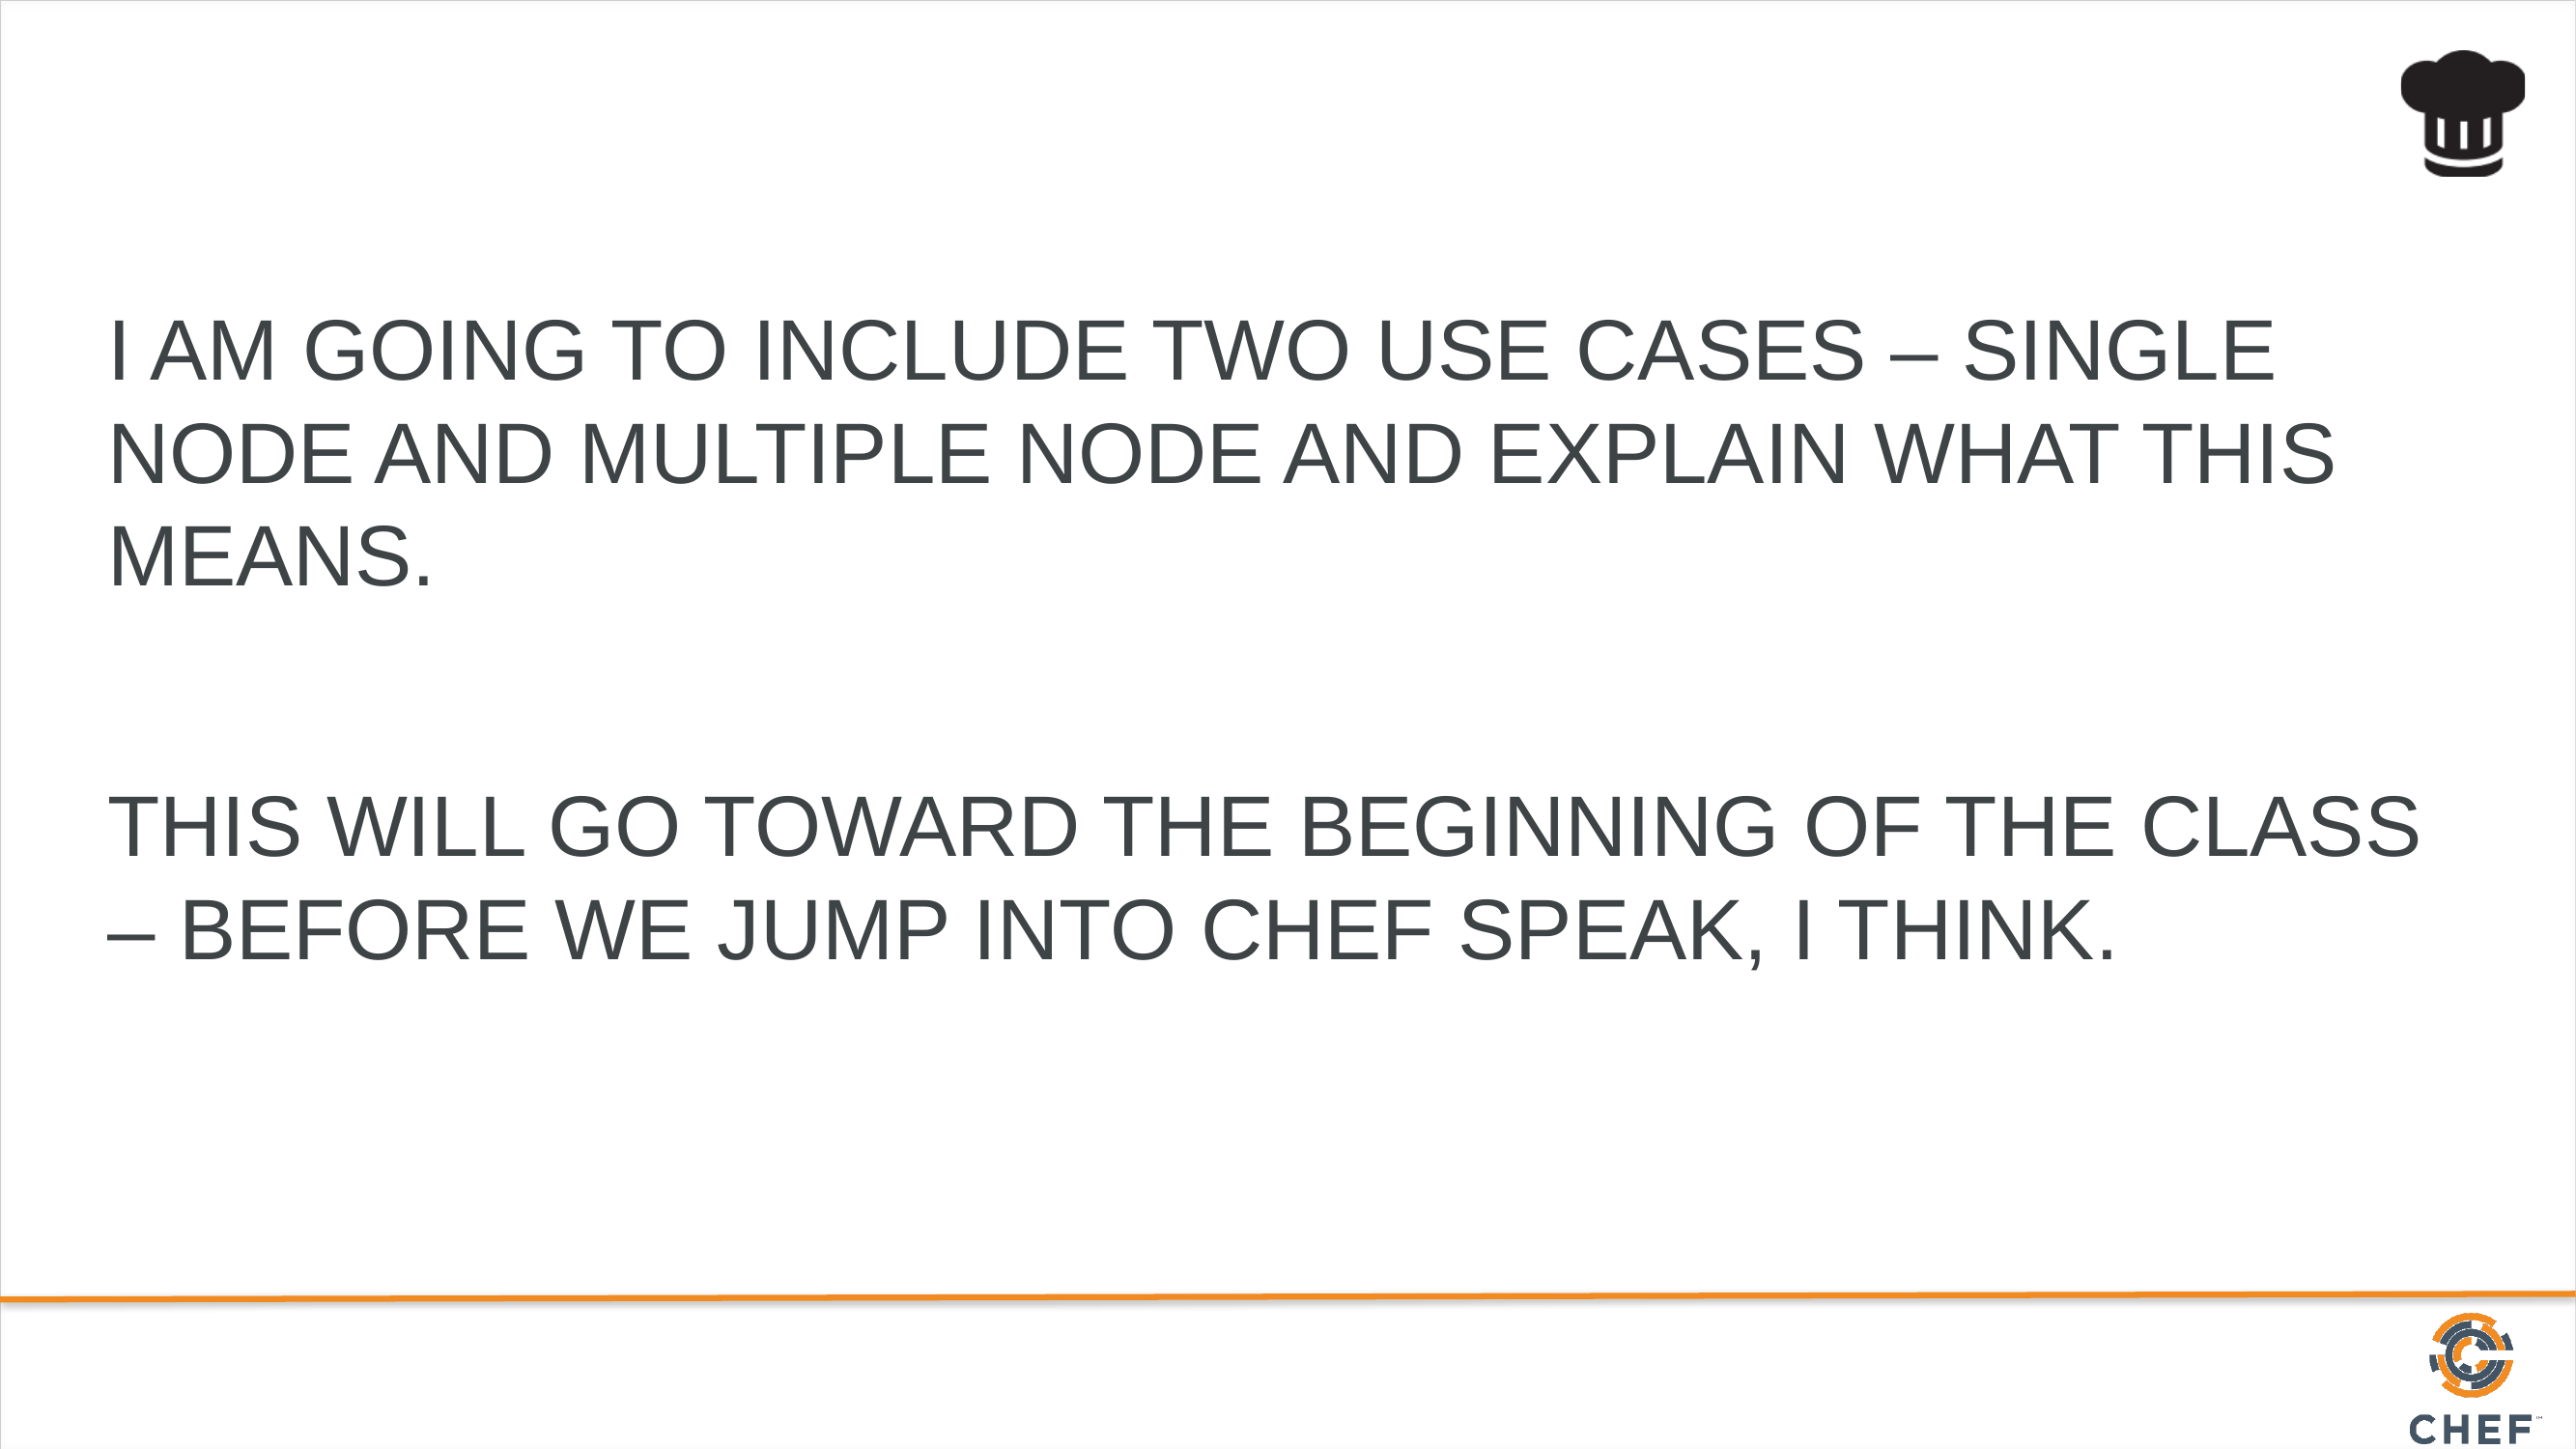

#
I AM GOING TO INCLUDE TWO USE CASES – SINGLE NODE AND MULTIPLE NODE AND EXPLAIN WHAT THIS MEANS.

THIS WILL GO TOWARD THE BEGINNING OF THE CLASS – BEFORE WE JUMP INTO CHEF SPEAK, I THINK.